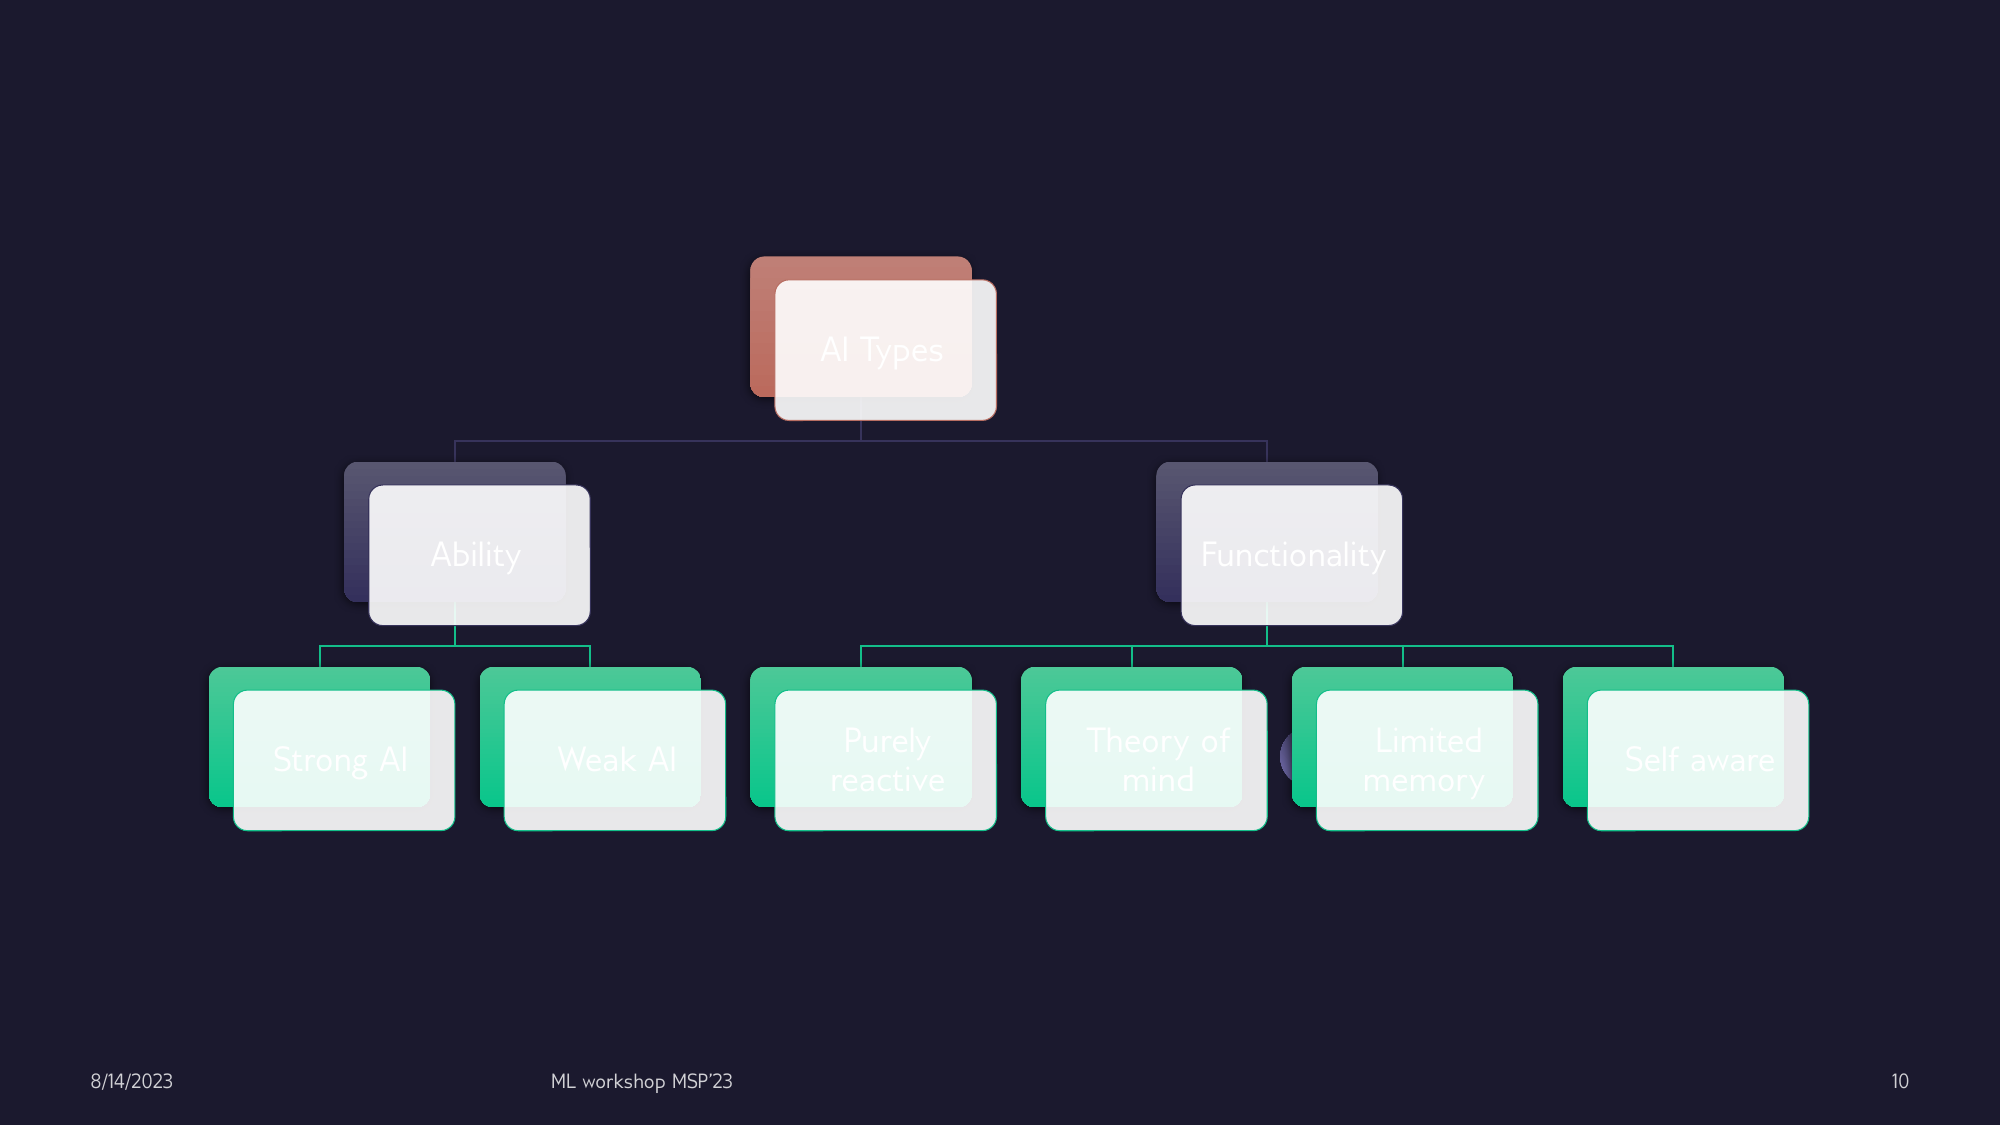

AI Types
Ability
Strong AI
Weak AI
Functionality
Purely reactive
Theory of mind
Limited memory
Self aware

8/14/2023
ML workshop MSP’23
10